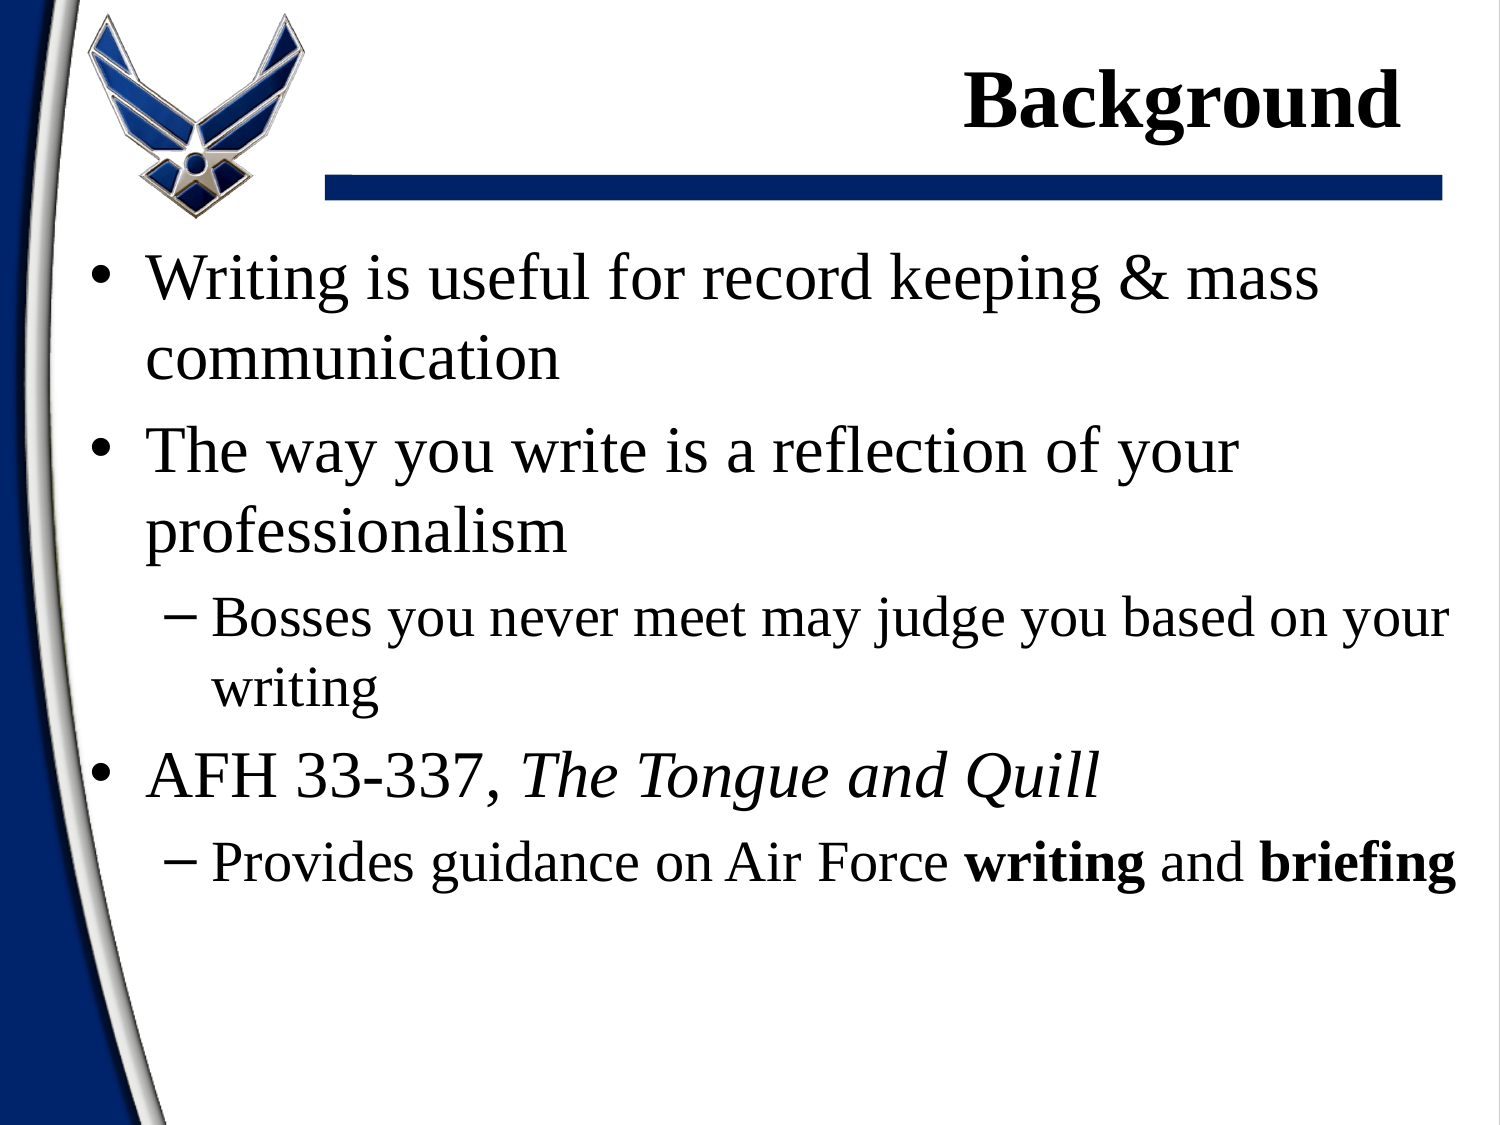

# Background
Writing is useful for record keeping & mass communication
The way you write is a reflection of your professionalism
Bosses you never meet may judge you based on your writing
AFH 33-337, The Tongue and Quill
Provides guidance on Air Force writing and briefing